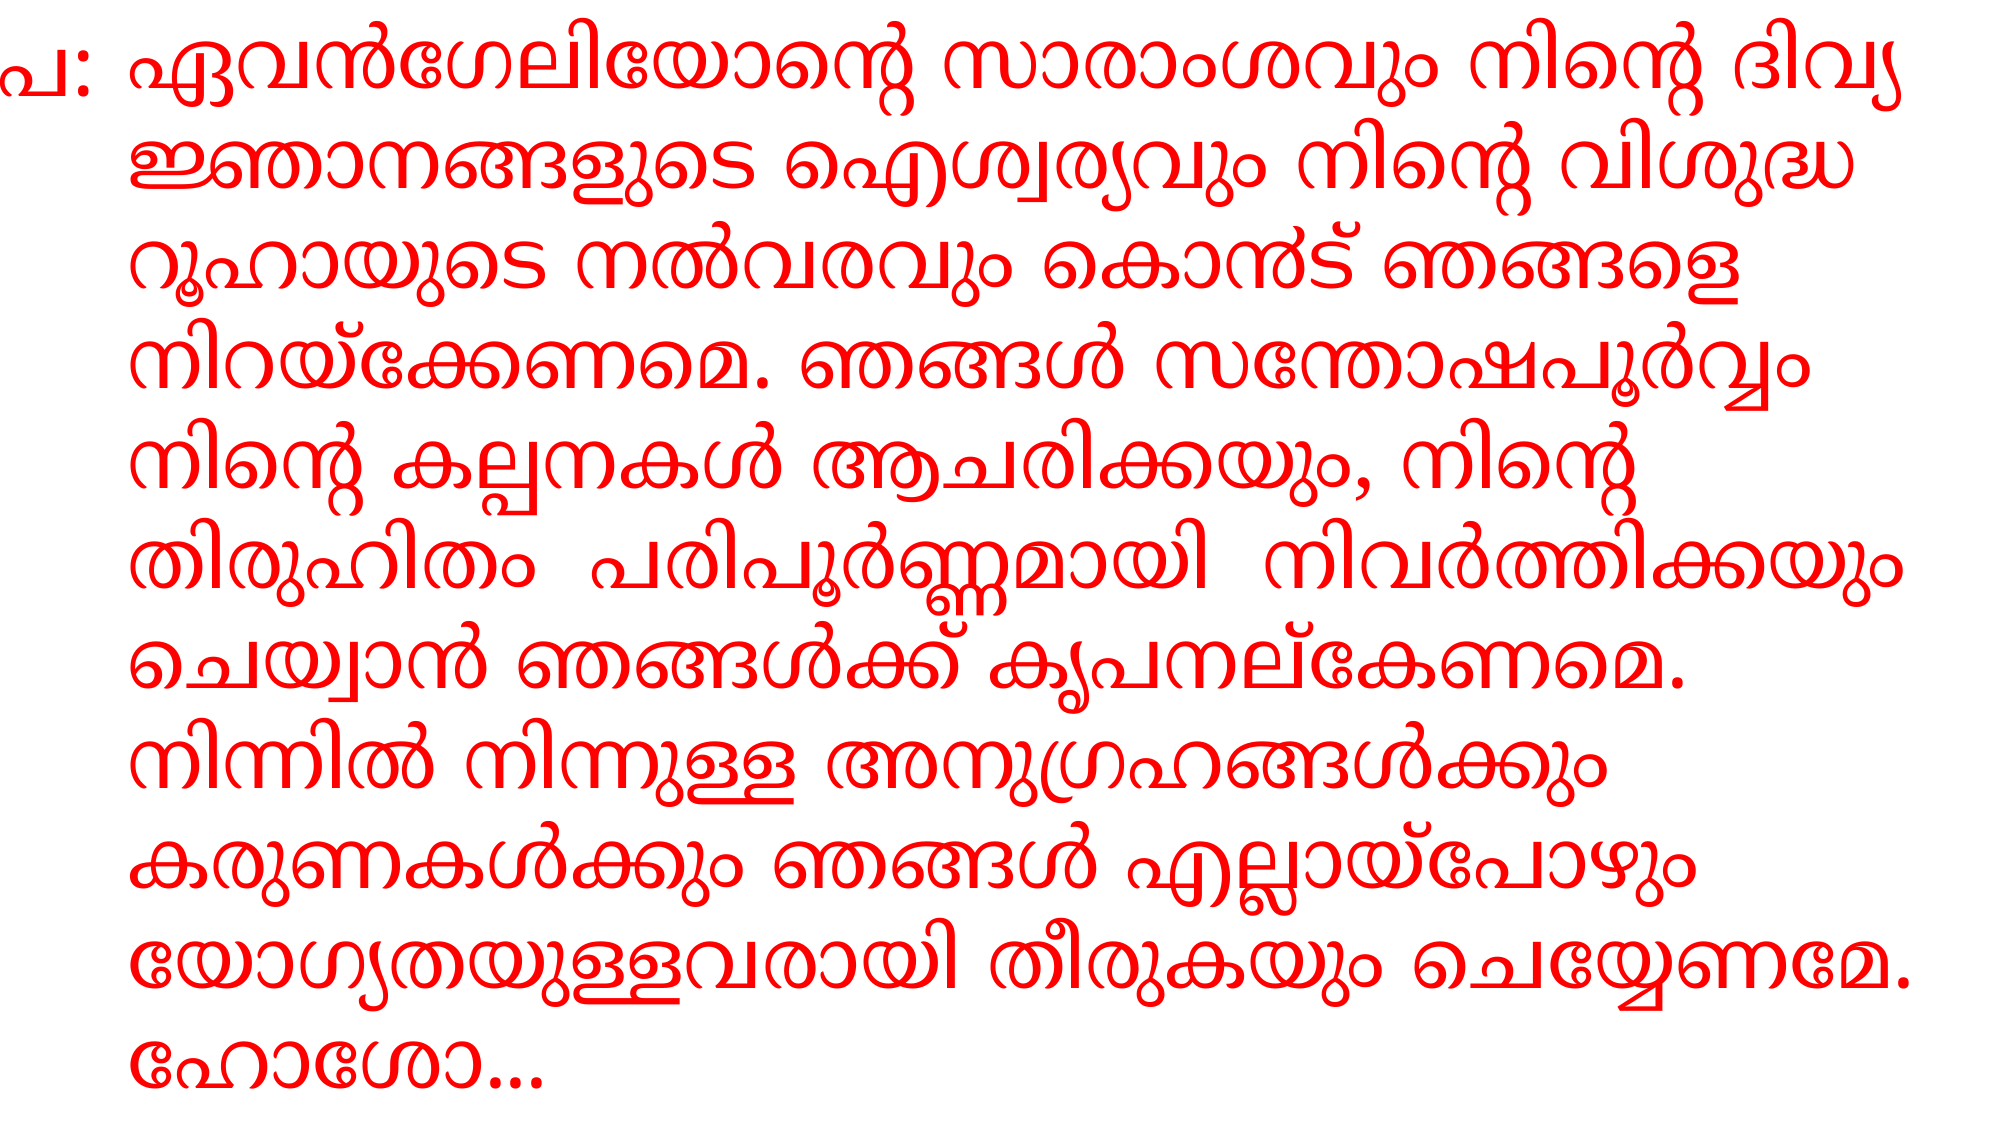

ഏവന്‍ഗേലിയോന്‍റെ സാരാംശവും നിന്‍റെ ദിവ്യ ജ്ഞാനങ്ങളുടെ ഐശ്വര്യവും നിന്‍റെ വിശുദ്ധ റൂഹായുടെ നല്‍വരവും കൊ൯ട് ഞങ്ങളെ നിറയ്ക്കേണമെ. ഞങ്ങള്‍ സന്തോഷപൂര്‍വ്വം നിന്‍റെ കല്പനകള്‍ ആചരിക്കയും, നിന്‍റെ തിരുഹിതം  പരിപൂര്‍ണ്ണമായി  നിവര്‍ത്തിക്കയും ചെയ്വാന്‍ ഞങ്ങള്‍ക്ക് കൃപനല്കേണമെ. നിന്നില്‍ നിന്നുള്ള അനുഗ്രഹങ്ങള്‍ക്കും കരുണകള്‍ക്കും ഞങ്ങള്‍ എല്ലായ്പോഴും യോഗ്യതയുള്ളവരായി തീരുകയും ചെയ്യേണമേ.  ഹോശോ...
പ: